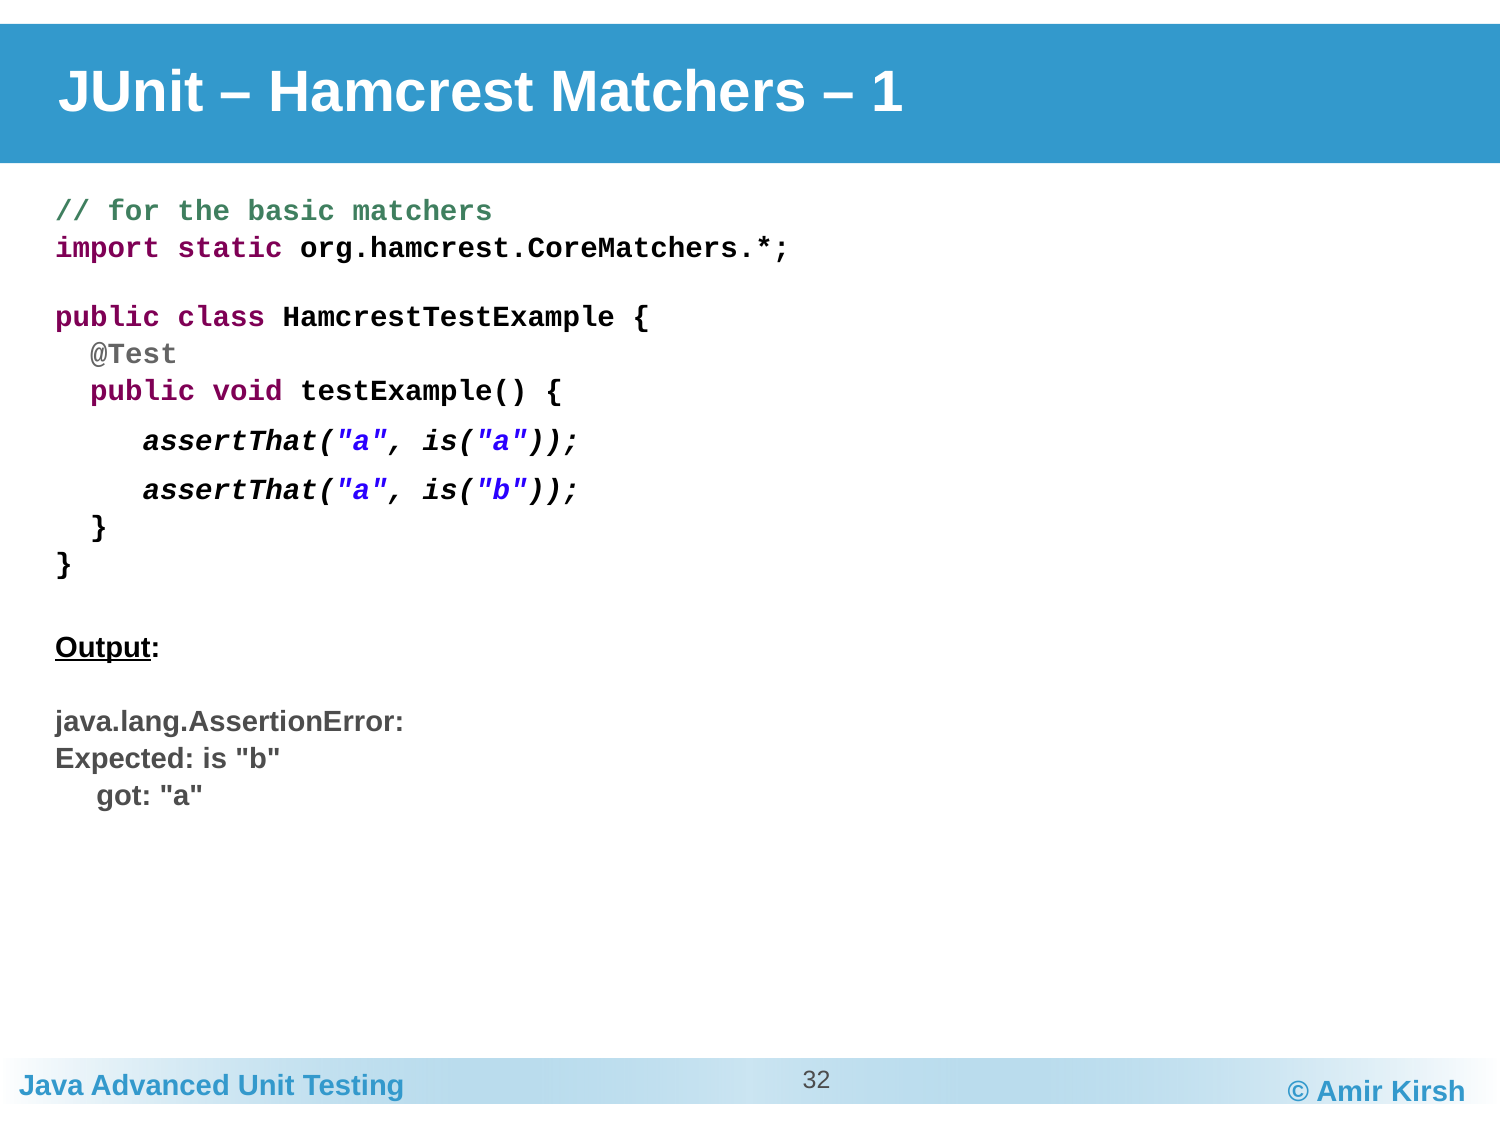

# JUnit – Hamcrest Matchers – 1
// for the basic matchers
import static org.hamcrest.CoreMatchers.*;

public class HamcrestTestExample {
  @Test
  public void testExample() {
	assertThat("a", is("a"));
	assertThat("a", is("b"));
  }
}

Output:

java.lang.AssertionError:
Expected: is "b"
     got: "a"

32